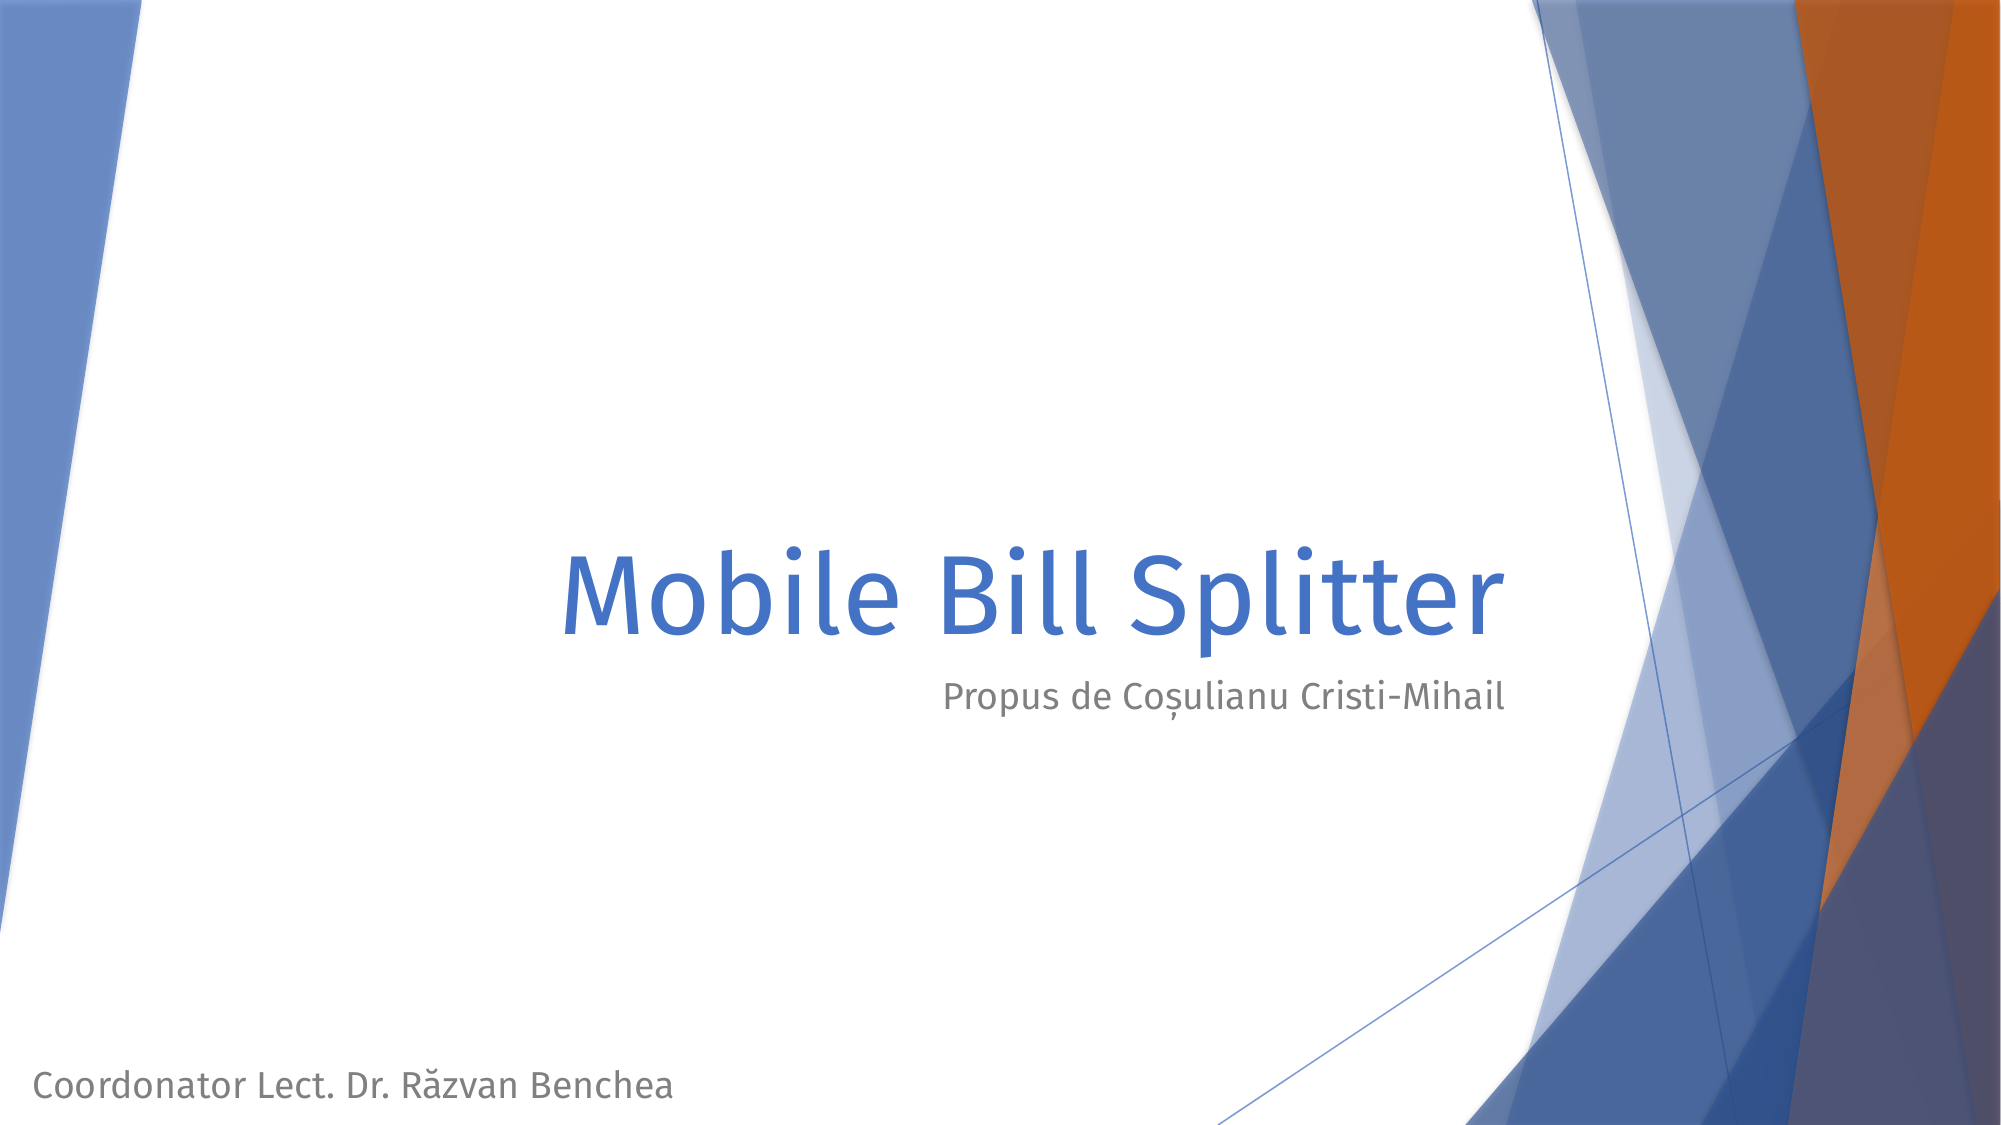

# Mobile Bill Splitter
Propus de Coșulianu Cristi-Mihail
Coordonator Lect. Dr. Răzvan Benchea